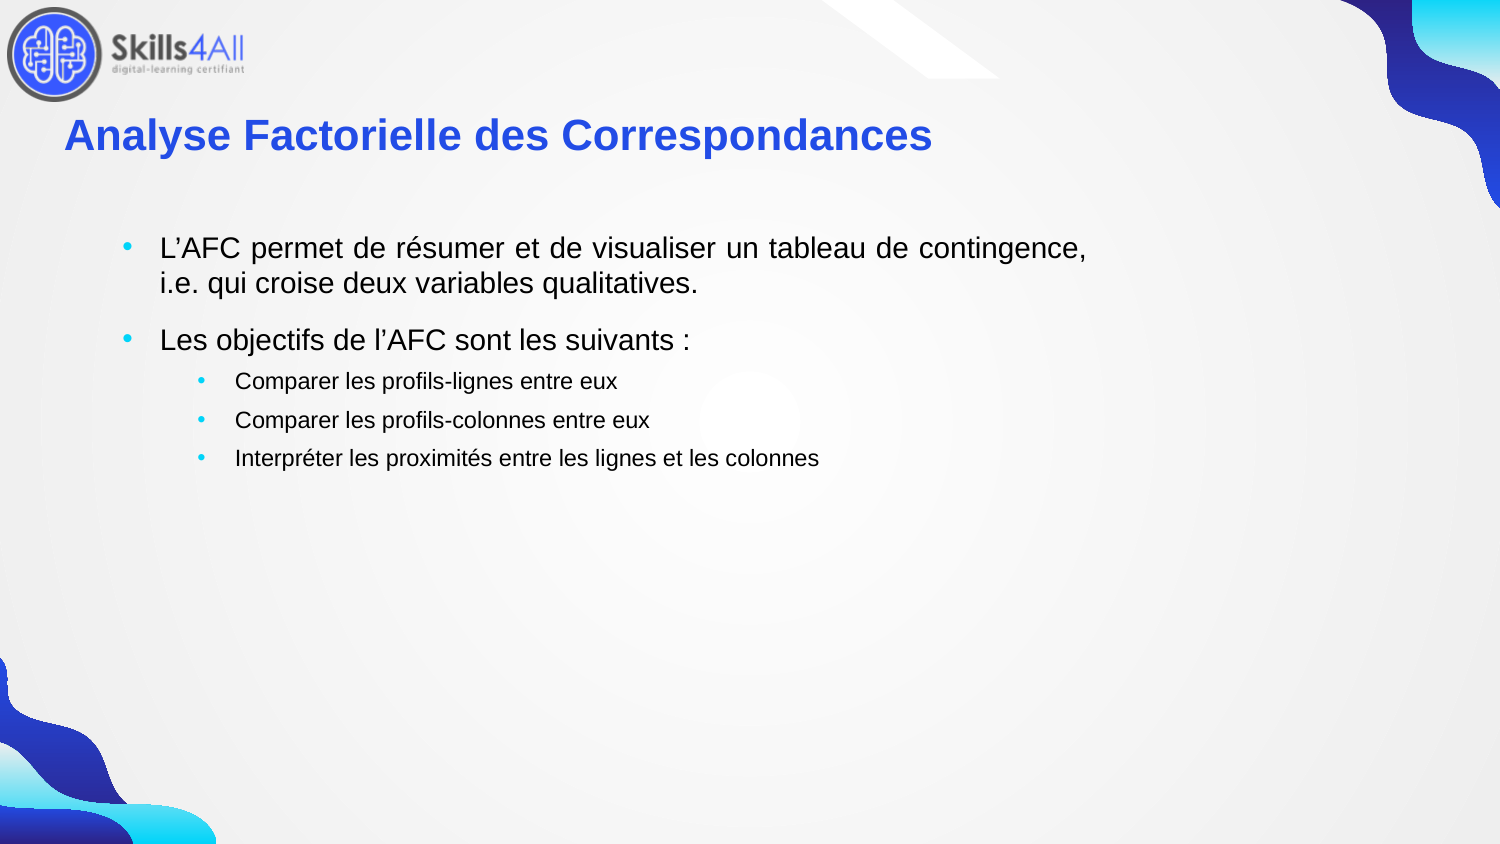

245
# Analyse Factorielle des Correspondances
L’AFC permet de résumer et de visualiser un tableau de contingence, i.e. qui croise deux variables qualitatives.
Les objectifs de l’AFC sont les suivants :
Comparer les profils-lignes entre eux
Comparer les profils-colonnes entre eux
Interpréter les proximités entre les lignes et les colonnes